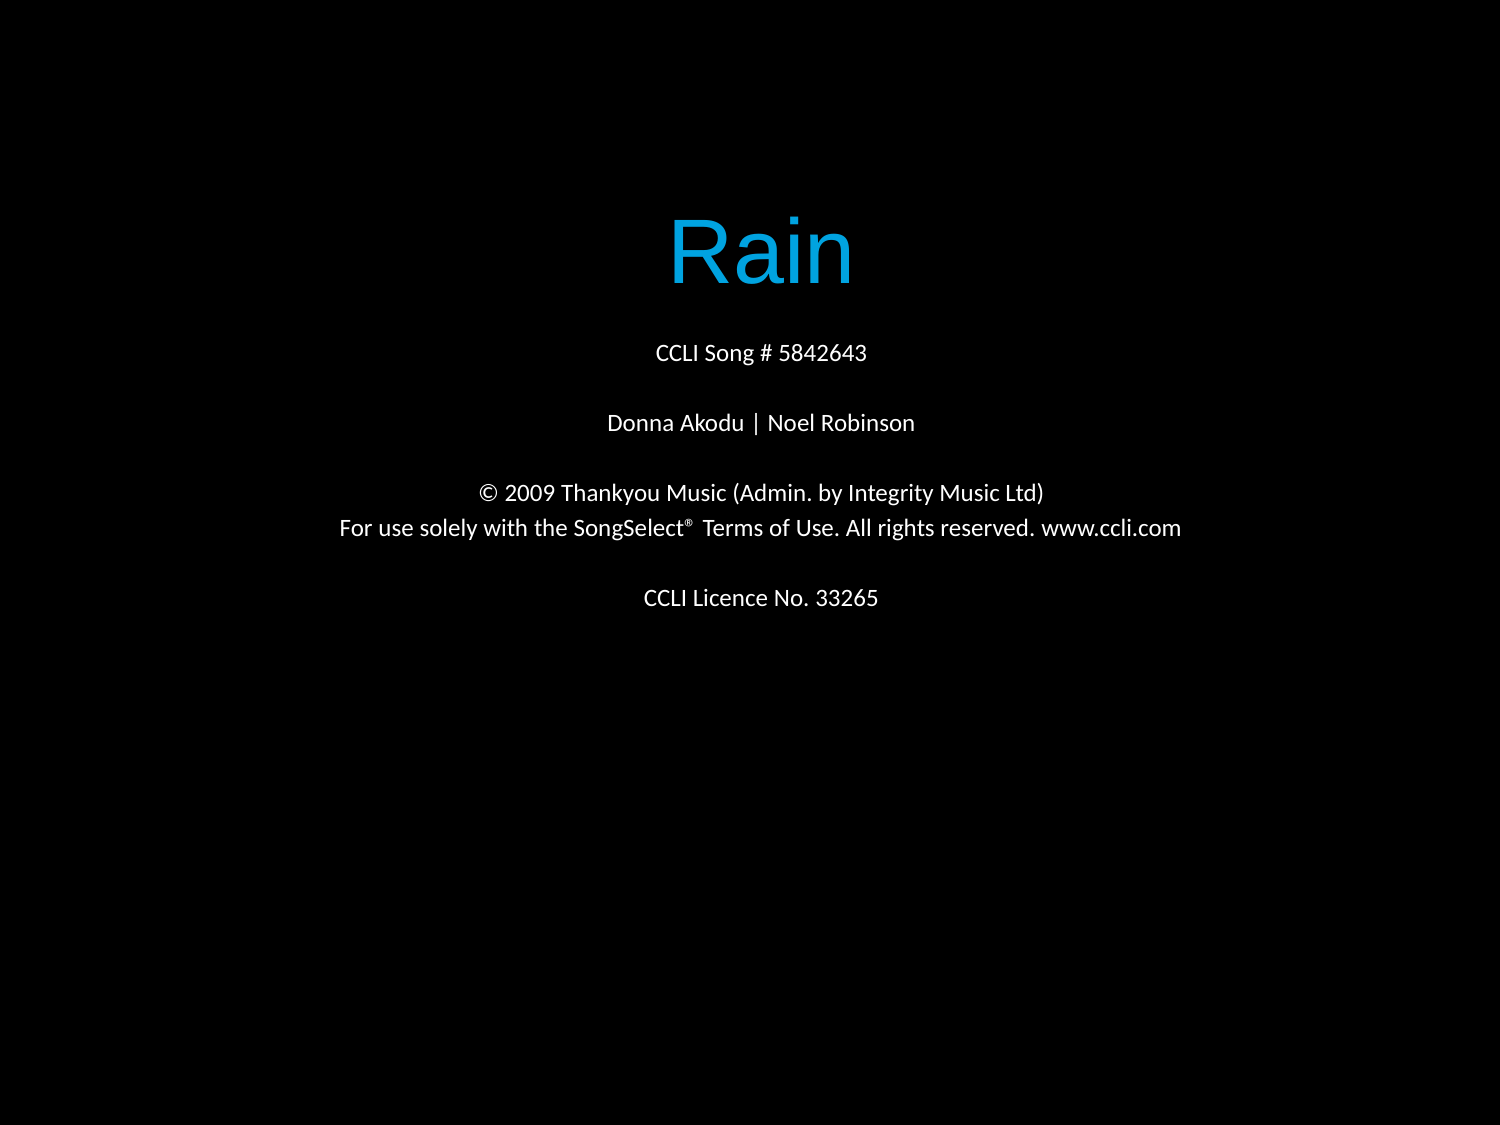

Rain
CCLI Song # 5842643

Donna Akodu | Noel Robinson

© 2009 Thankyou Music (Admin. by Integrity Music Ltd)
For use solely with the SongSelect® Terms of Use. All rights reserved. www.ccli.com

CCLI Licence No. 33265